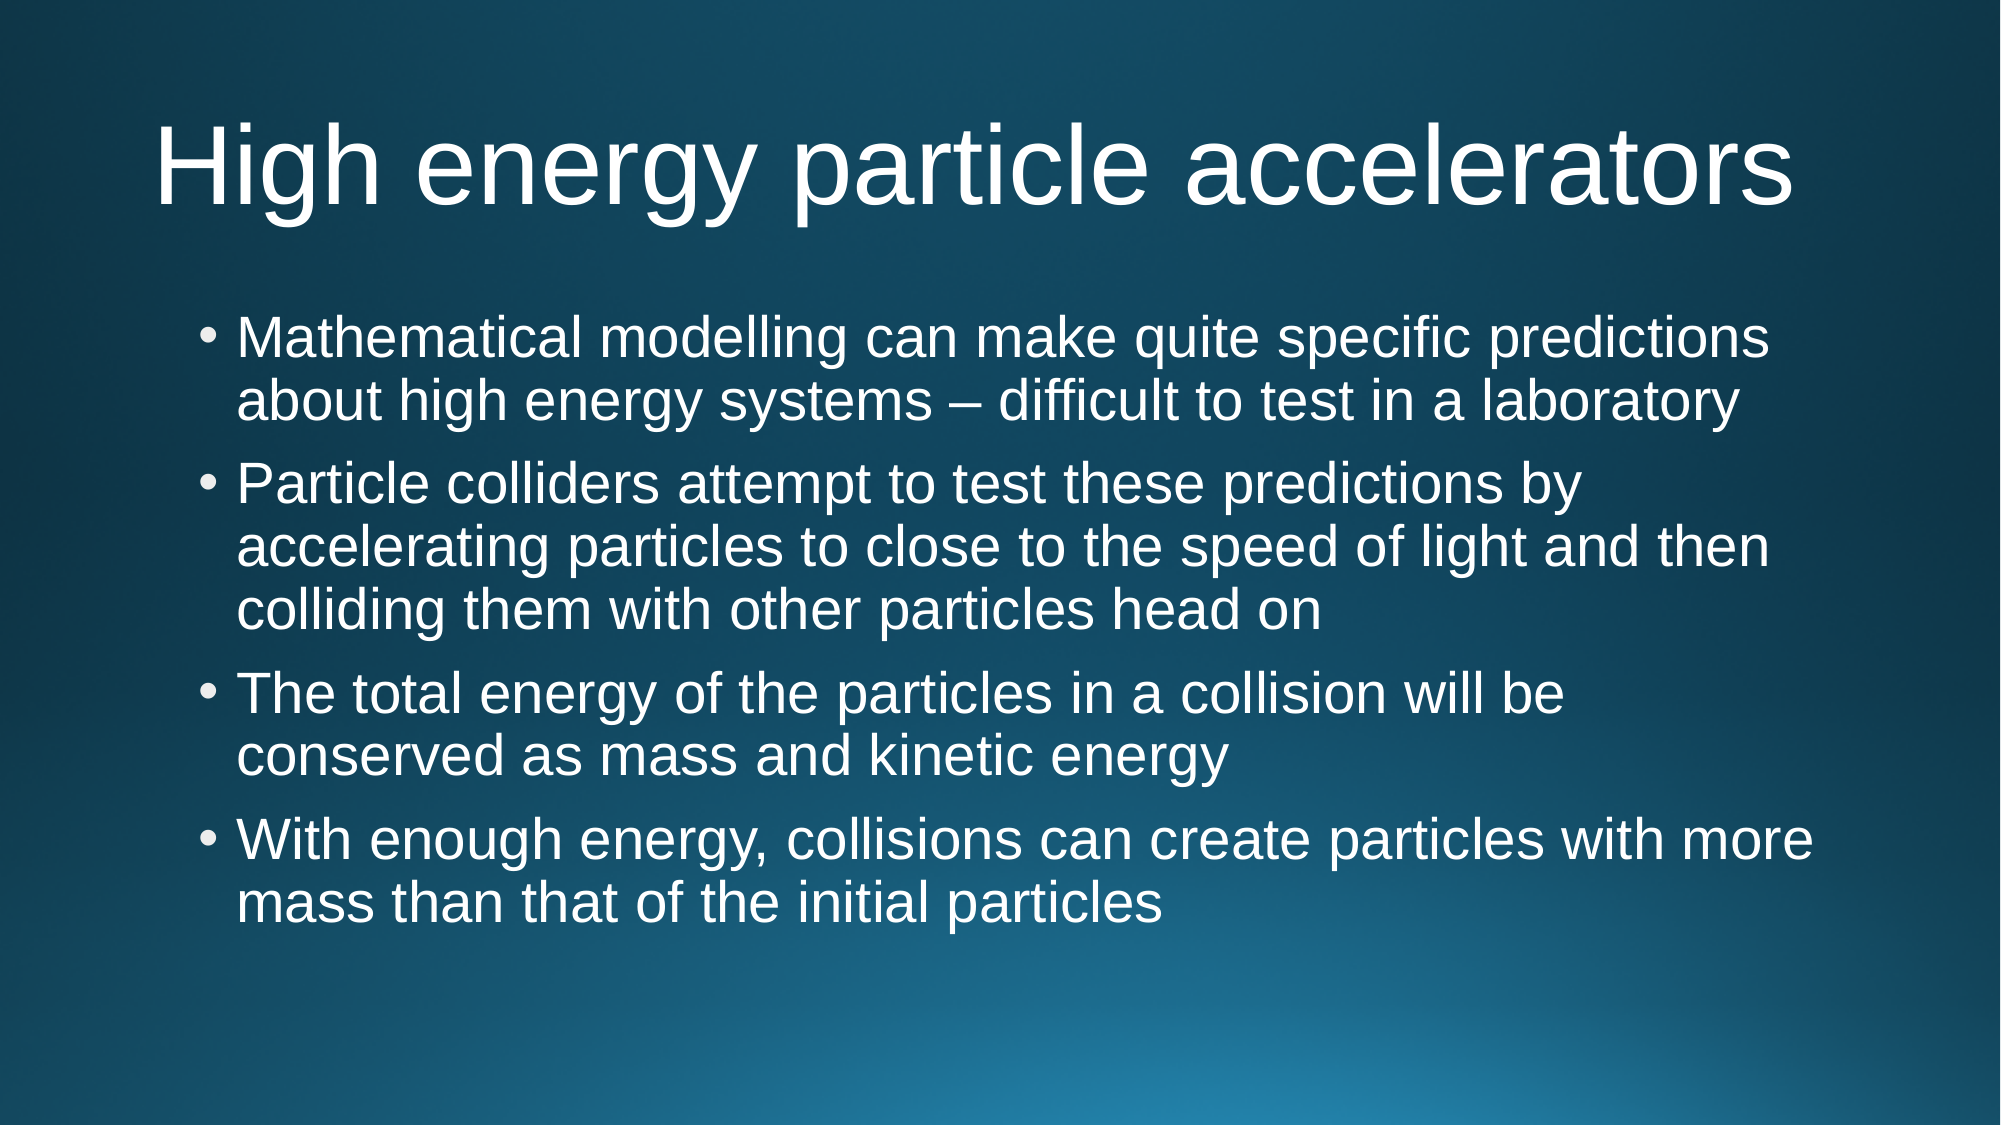

# High energy particle accelerators
Mathematical modelling can make quite specific predictions about high energy systems – difficult to test in a laboratory
Particle colliders attempt to test these predictions by accelerating particles to close to the speed of light and then colliding them with other particles head on
The total energy of the particles in a collision will be conserved as mass and kinetic energy
With enough energy, collisions can create particles with more mass than that of the initial particles